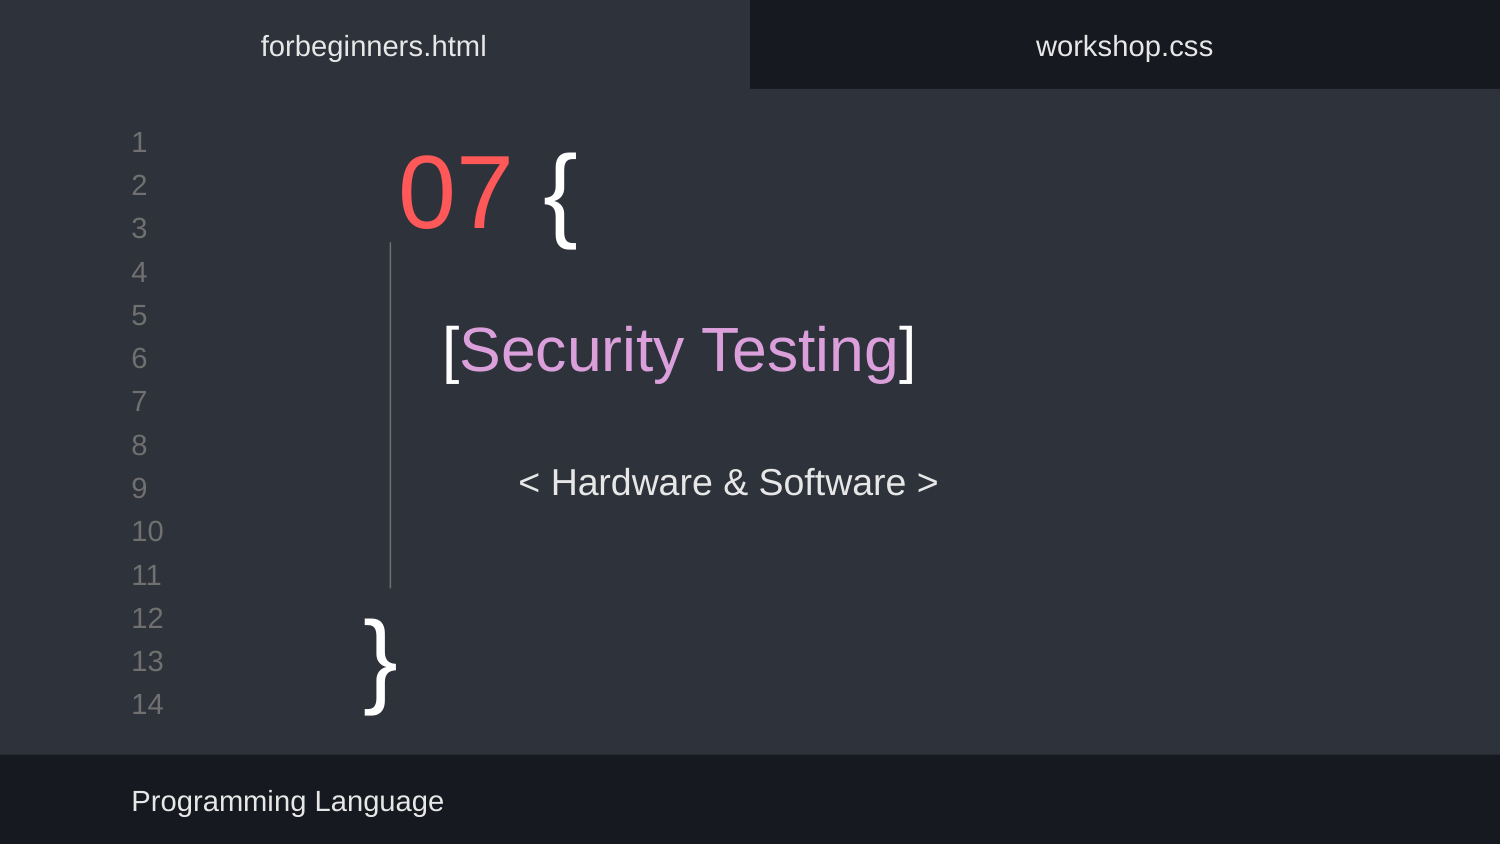

forbeginners.html
workshop.css
# 07 {
[Security Testing]
< Hardware & Software >
}
Programming Language